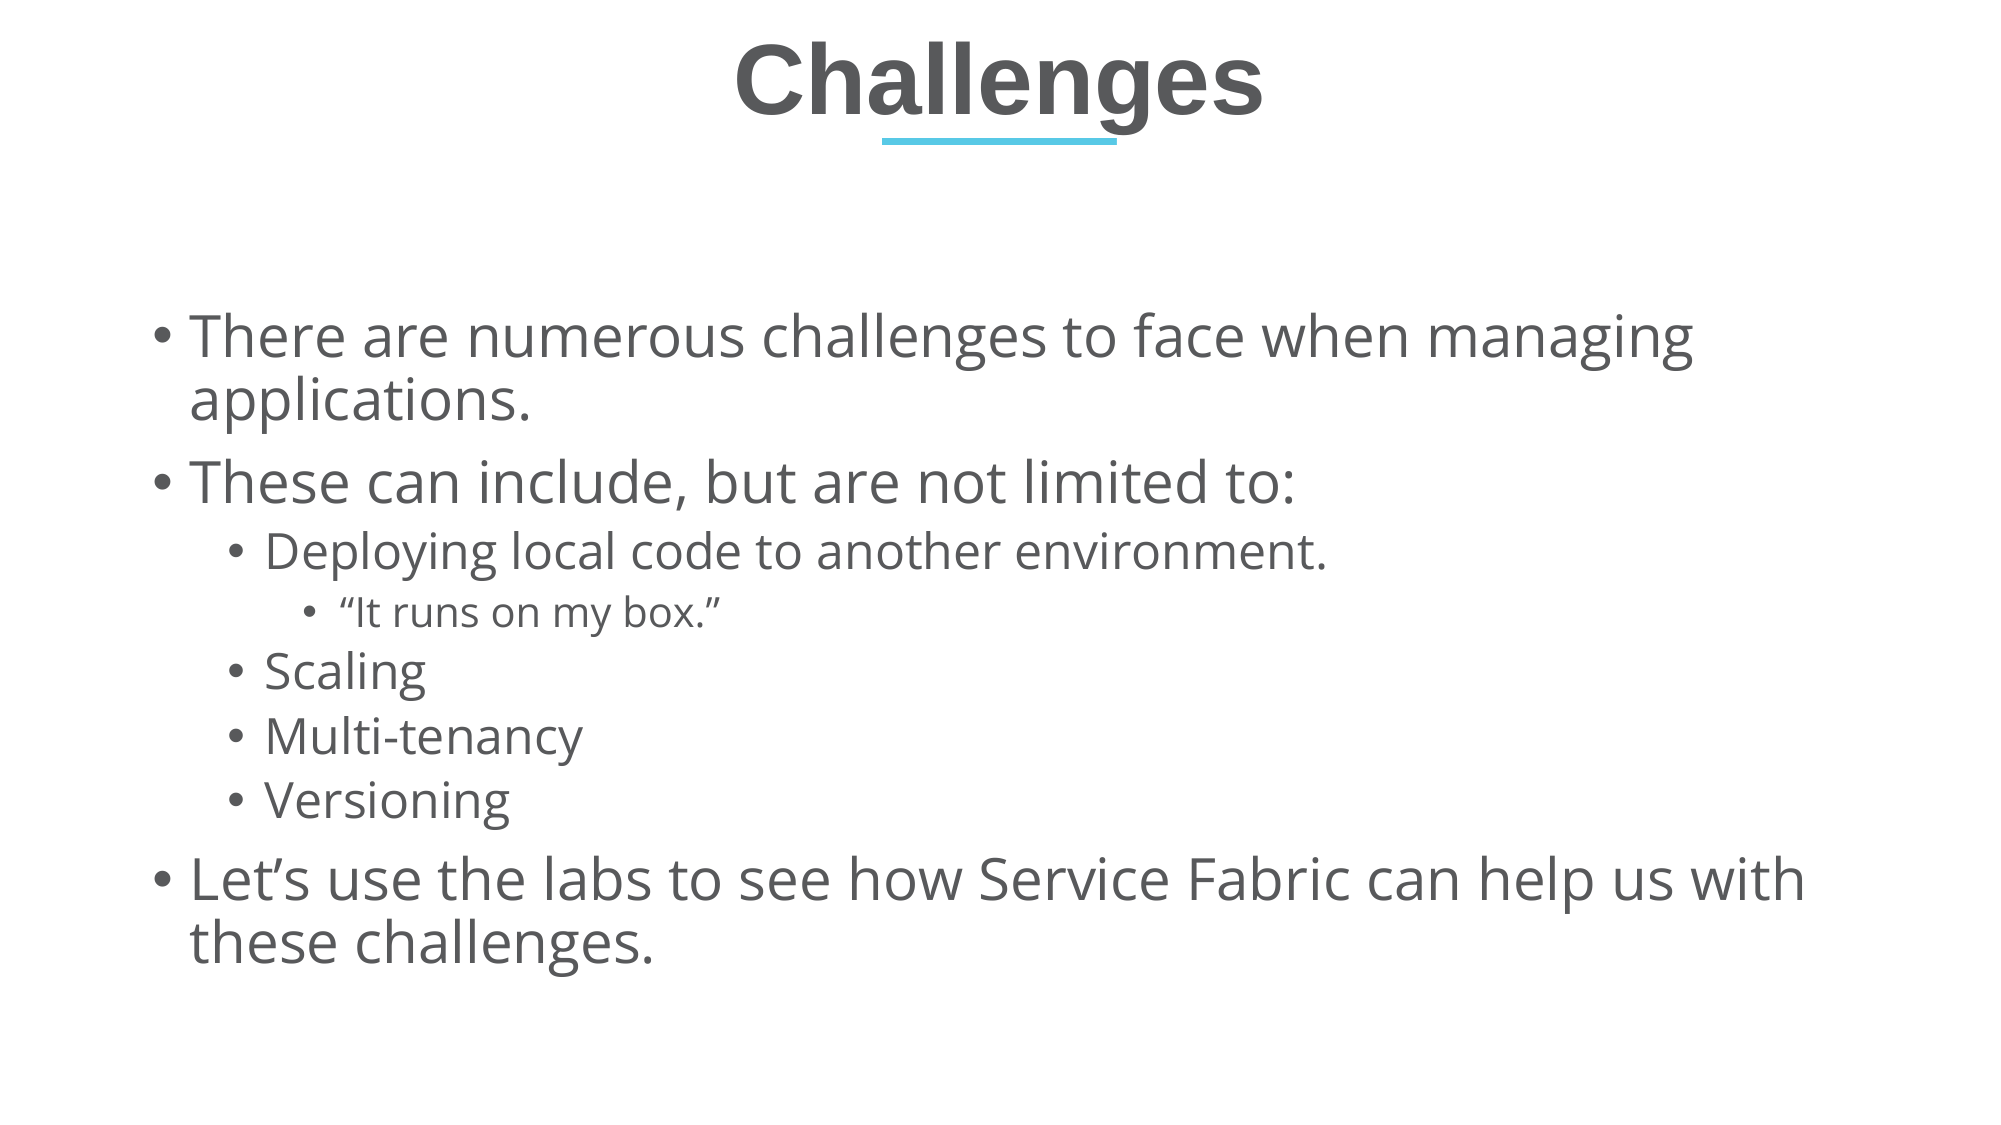

# Challenges

There are numerous challenges to face when managing applications.
These can include, but are not limited to:
Deploying local code to another environment.
“It runs on my box.”
Scaling
Multi-tenancy
Versioning
Let’s use the labs to see how Service Fabric can help us with these challenges.